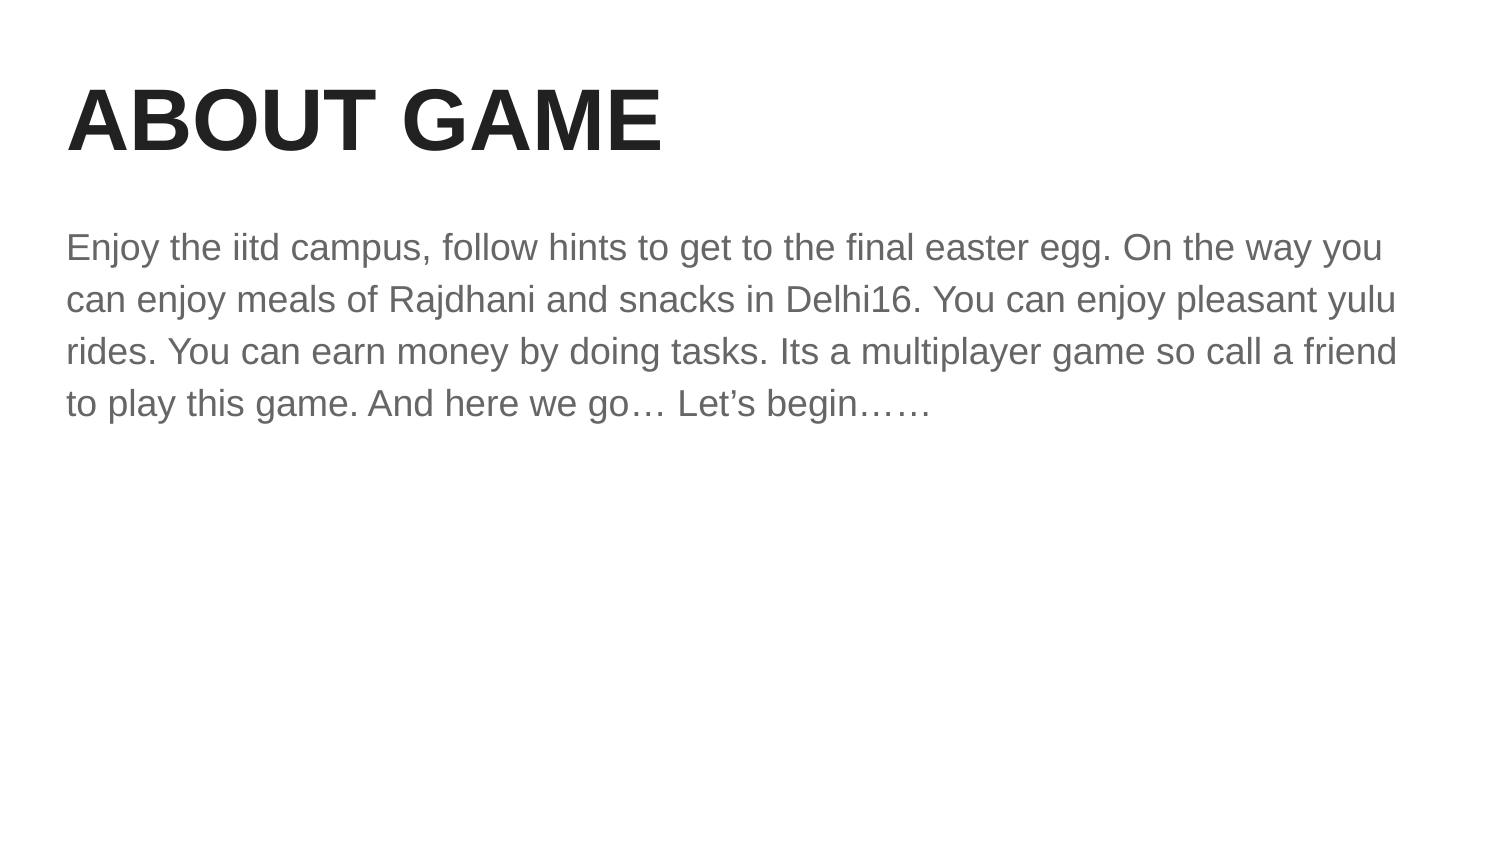

# ABOUT GAME
Enjoy the iitd campus, follow hints to get to the final easter egg. On the way you can enjoy meals of Rajdhani and snacks in Delhi16. You can enjoy pleasant yulu rides. You can earn money by doing tasks. Its a multiplayer game so call a friend to play this game. And here we go… Let’s begin……